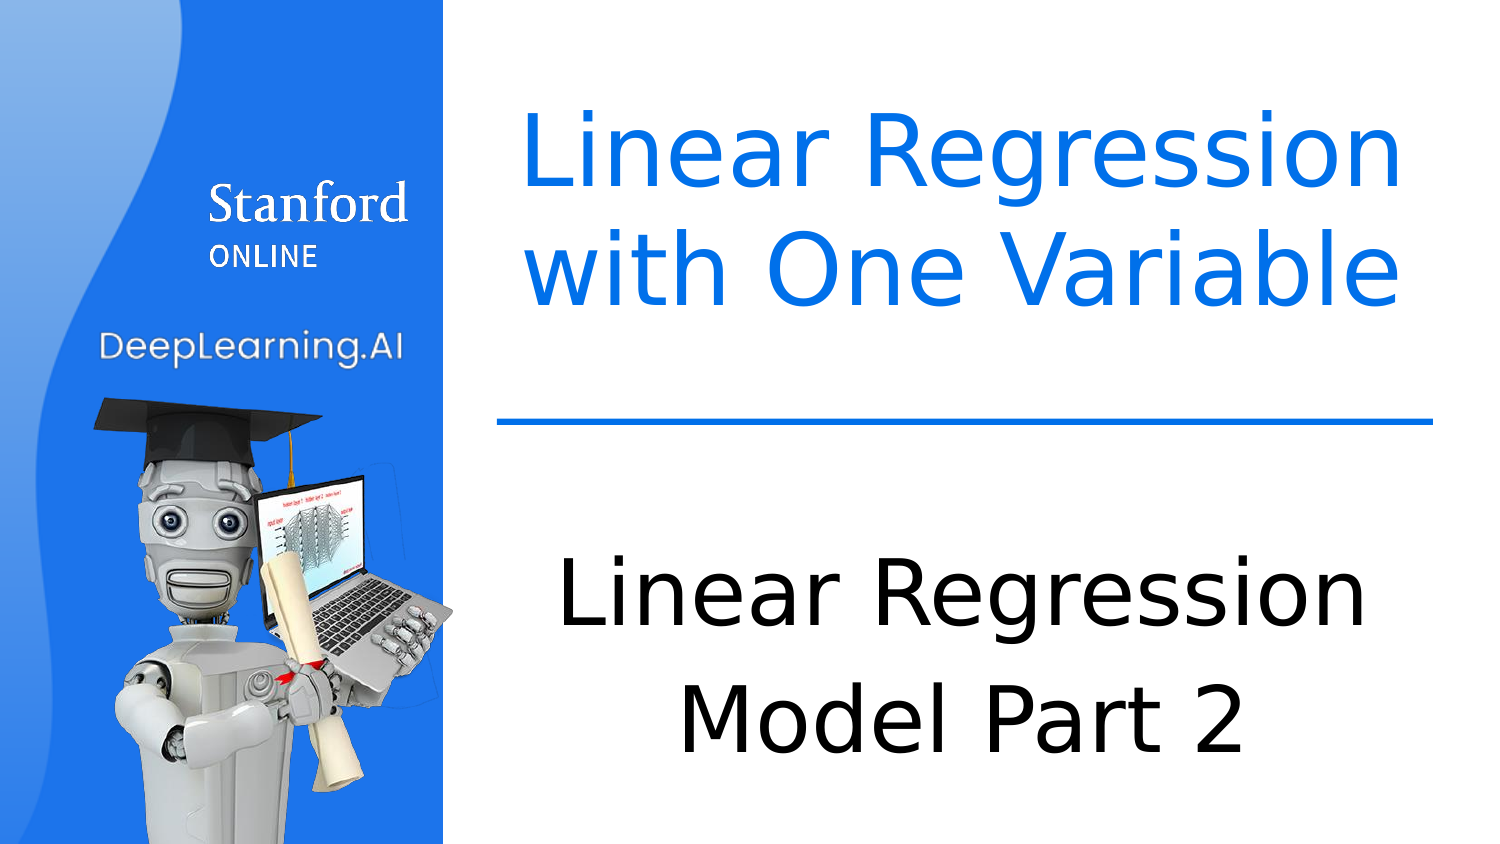

# Linear Regression with One Variable
Linear Regression Model Part 2